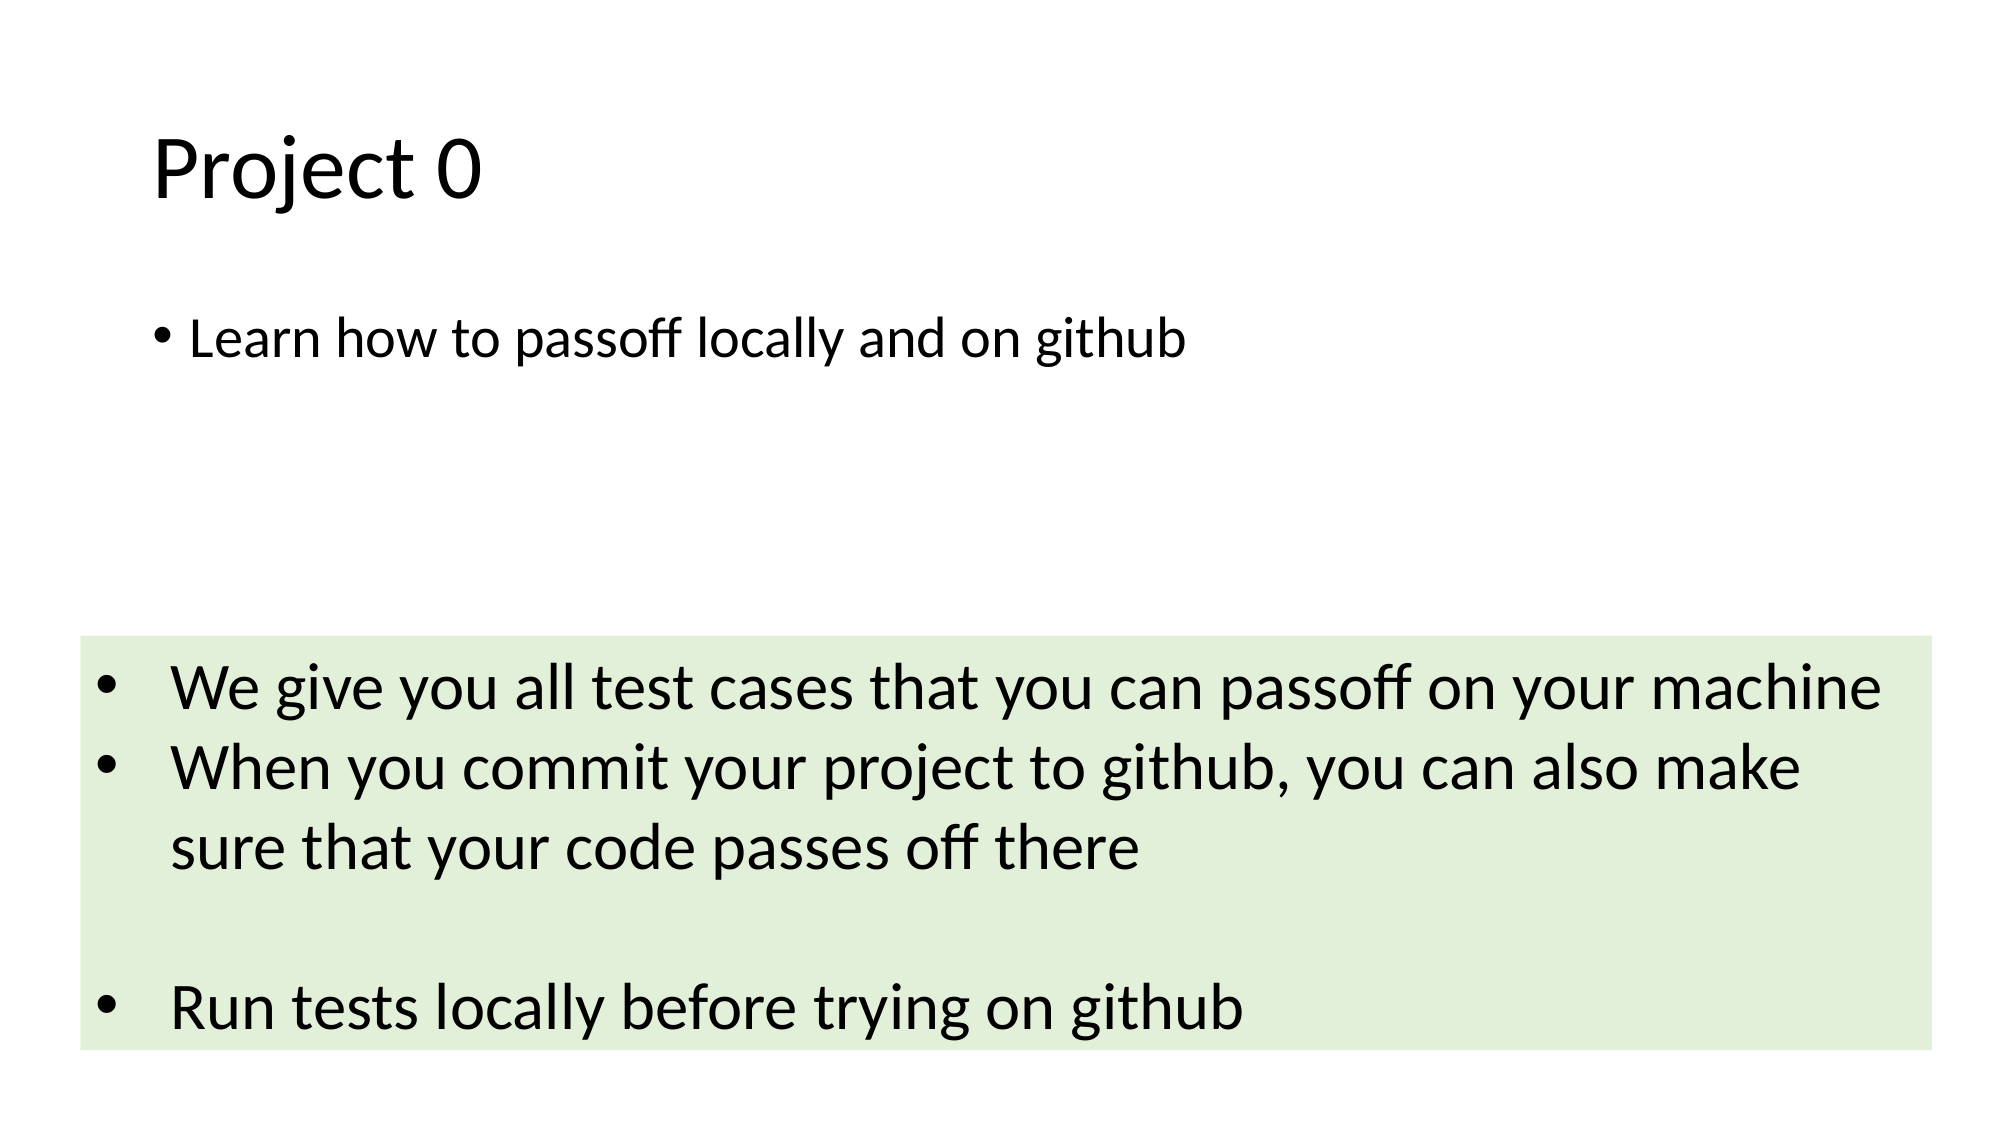

# Project 0
Learn how to passoff locally and on github
We give you all test cases that you can passoff on your machine
When you commit your project to github, you can also make sure that your code passes off there

Run tests locally before trying on github